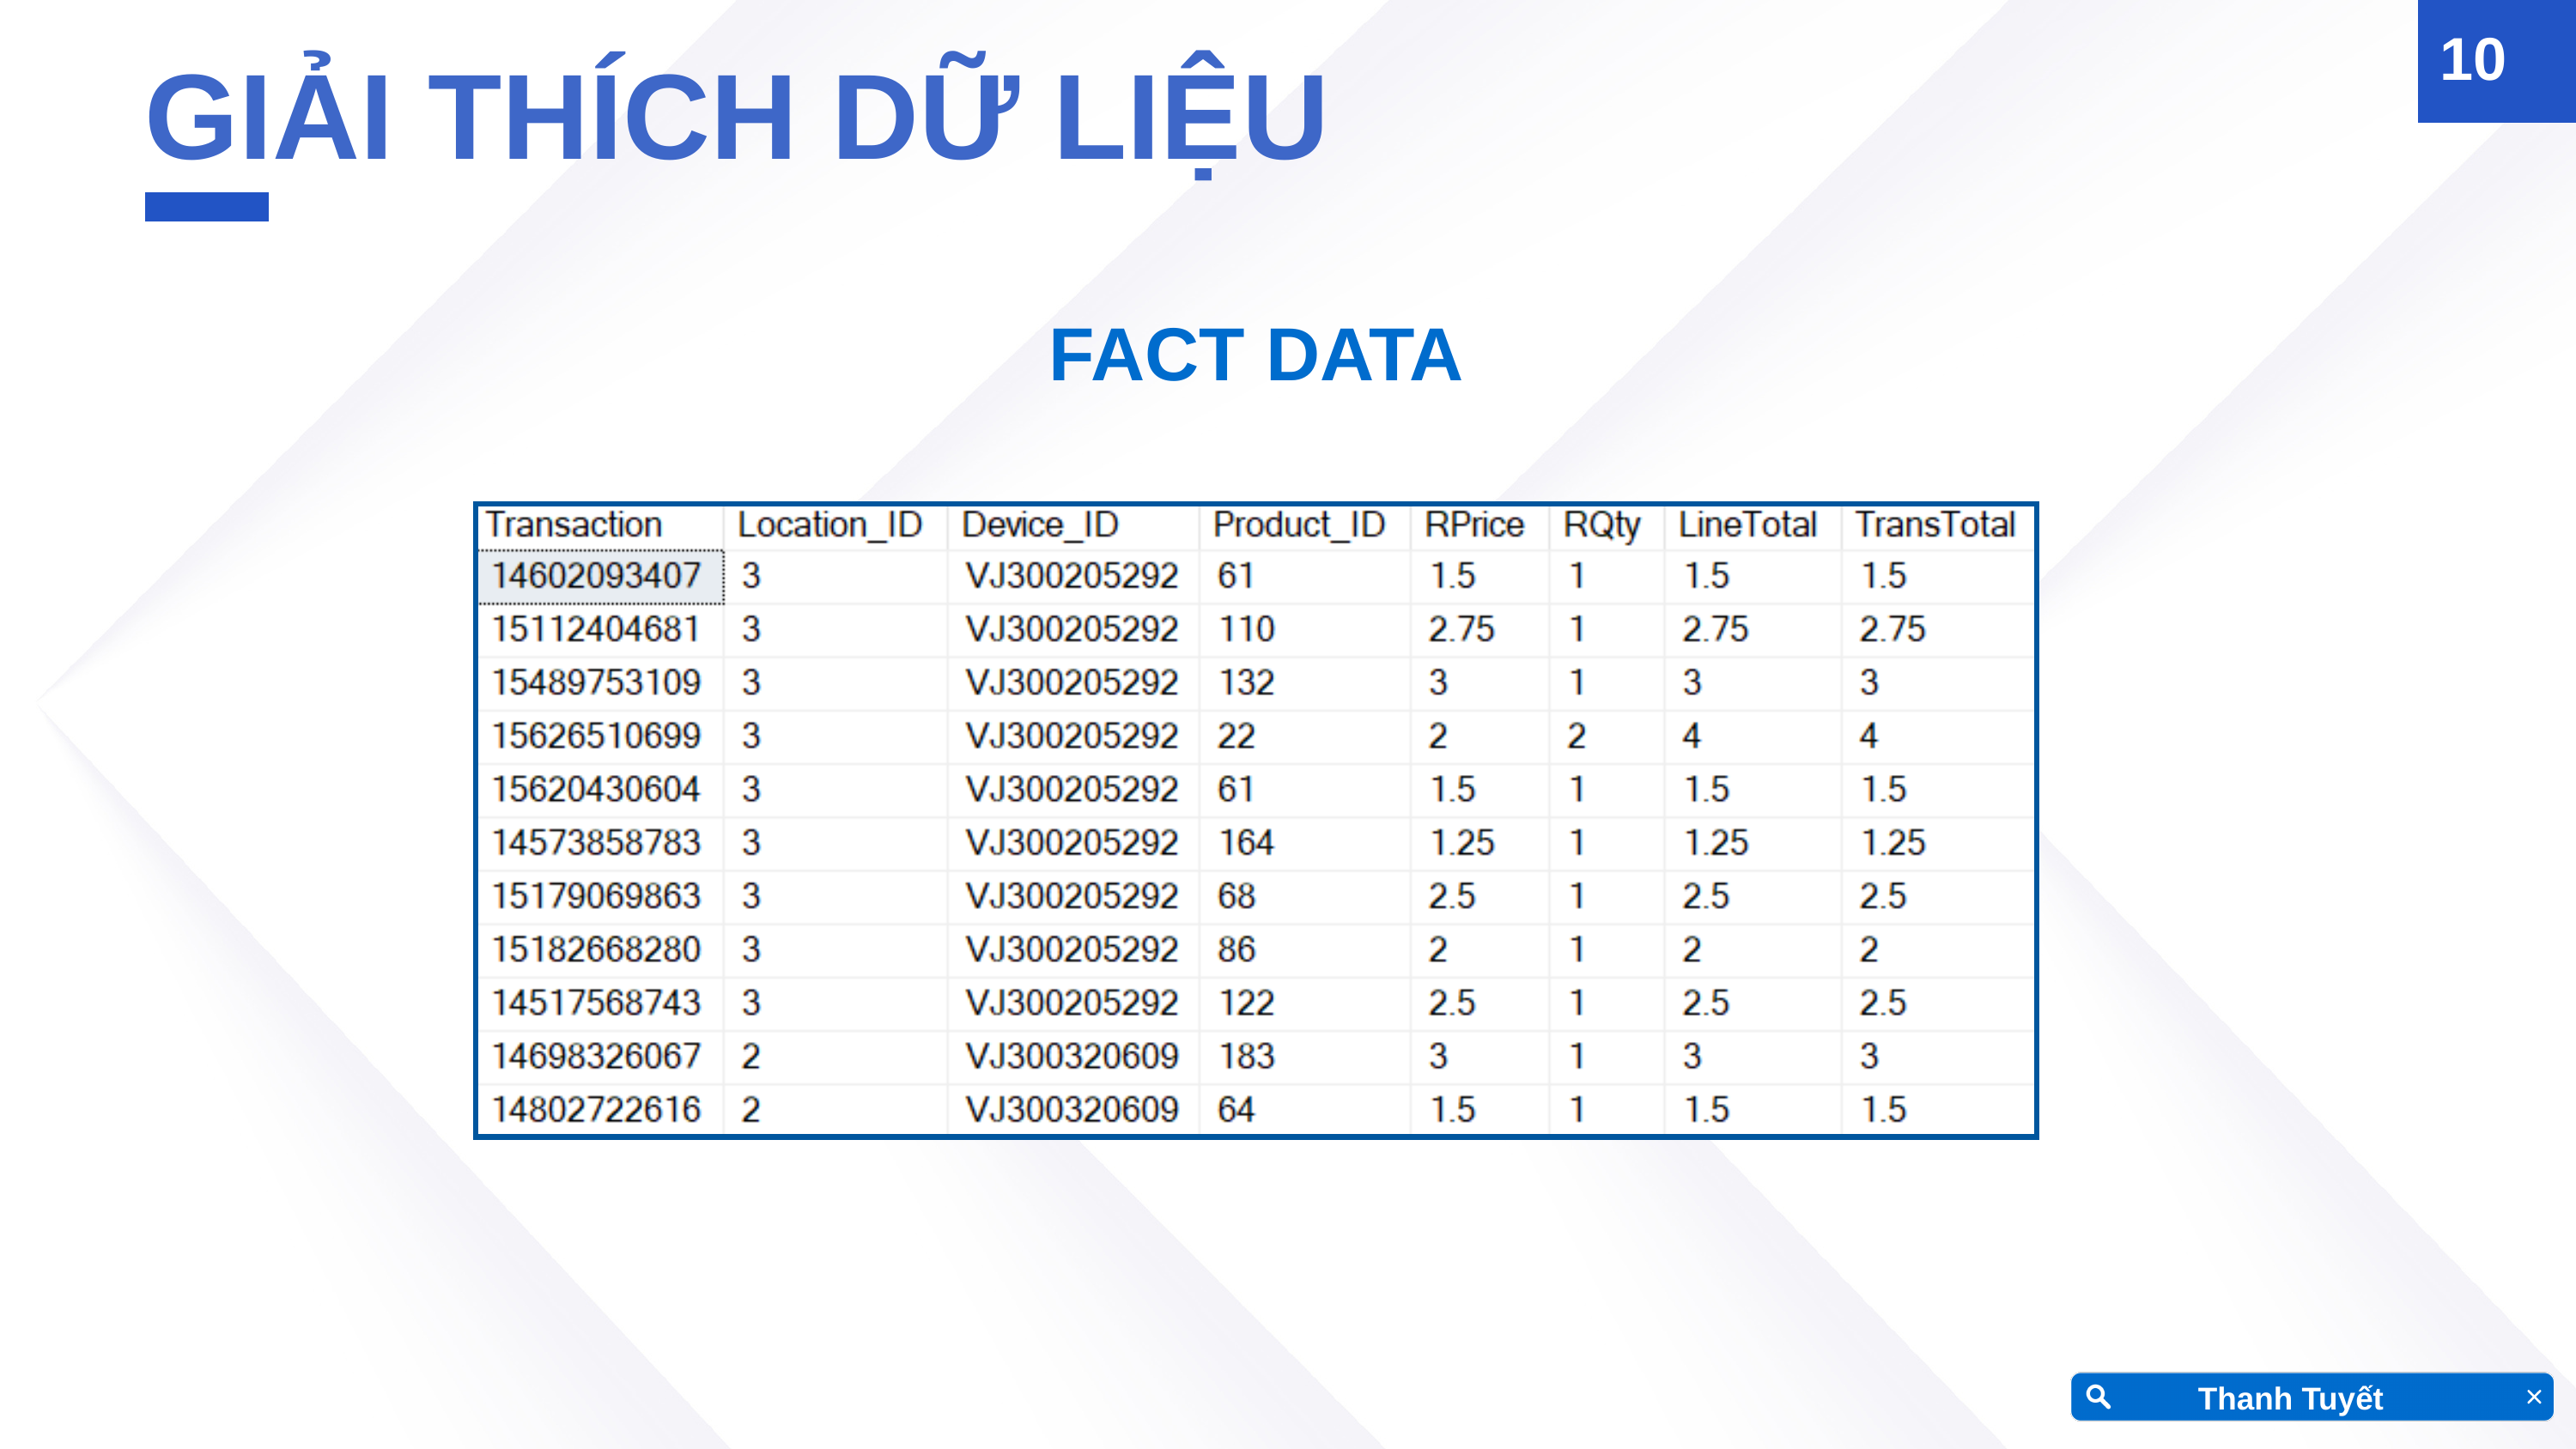

10
GIẢI THÍCH DỮ LIỆU

FACT DATA

Thanh Tuyết